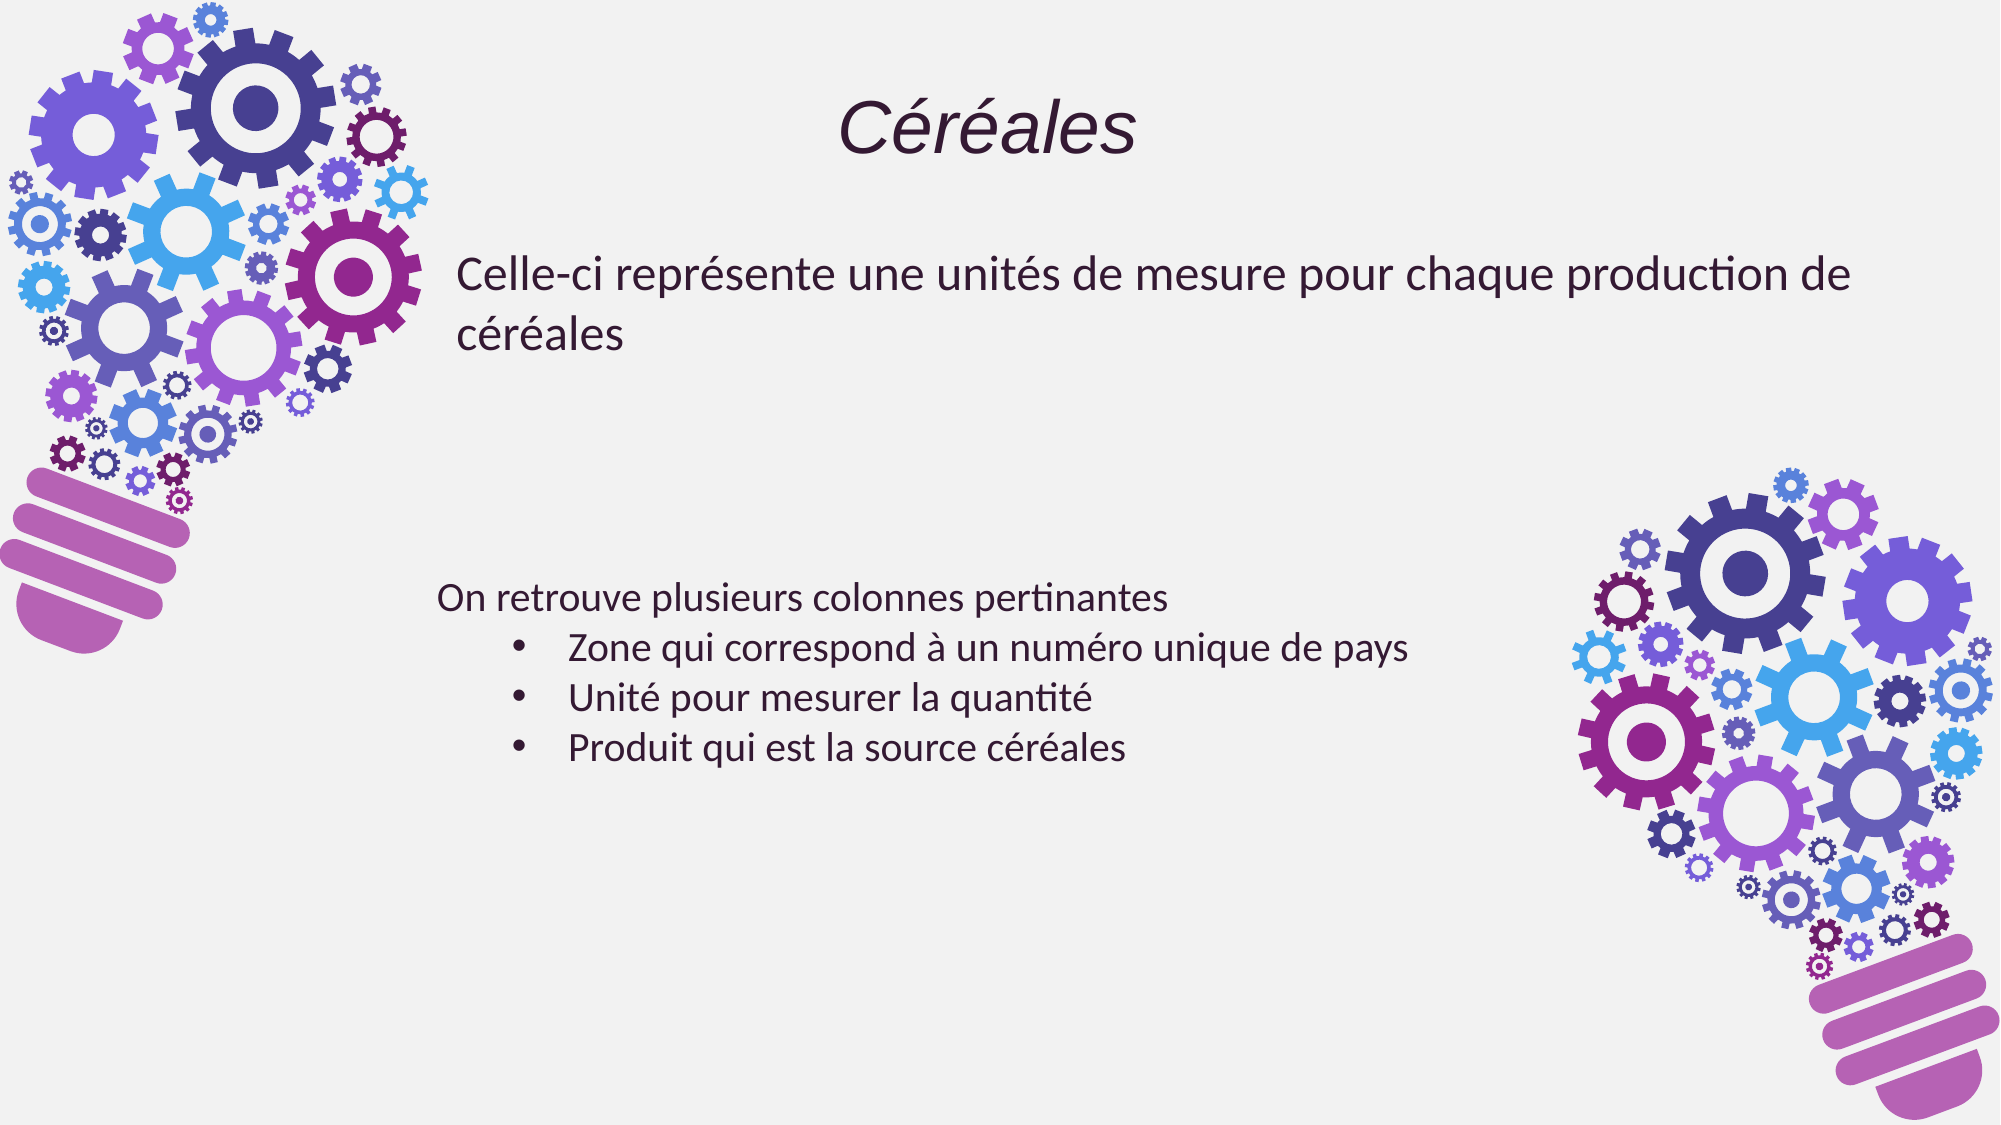

Céréales
Celle-ci représente une unités de mesure pour chaque production de céréales
On retrouve plusieurs colonnes pertinantes
Zone qui correspond à un numéro unique de pays
Unité pour mesurer la quantité
Produit qui est la source céréales